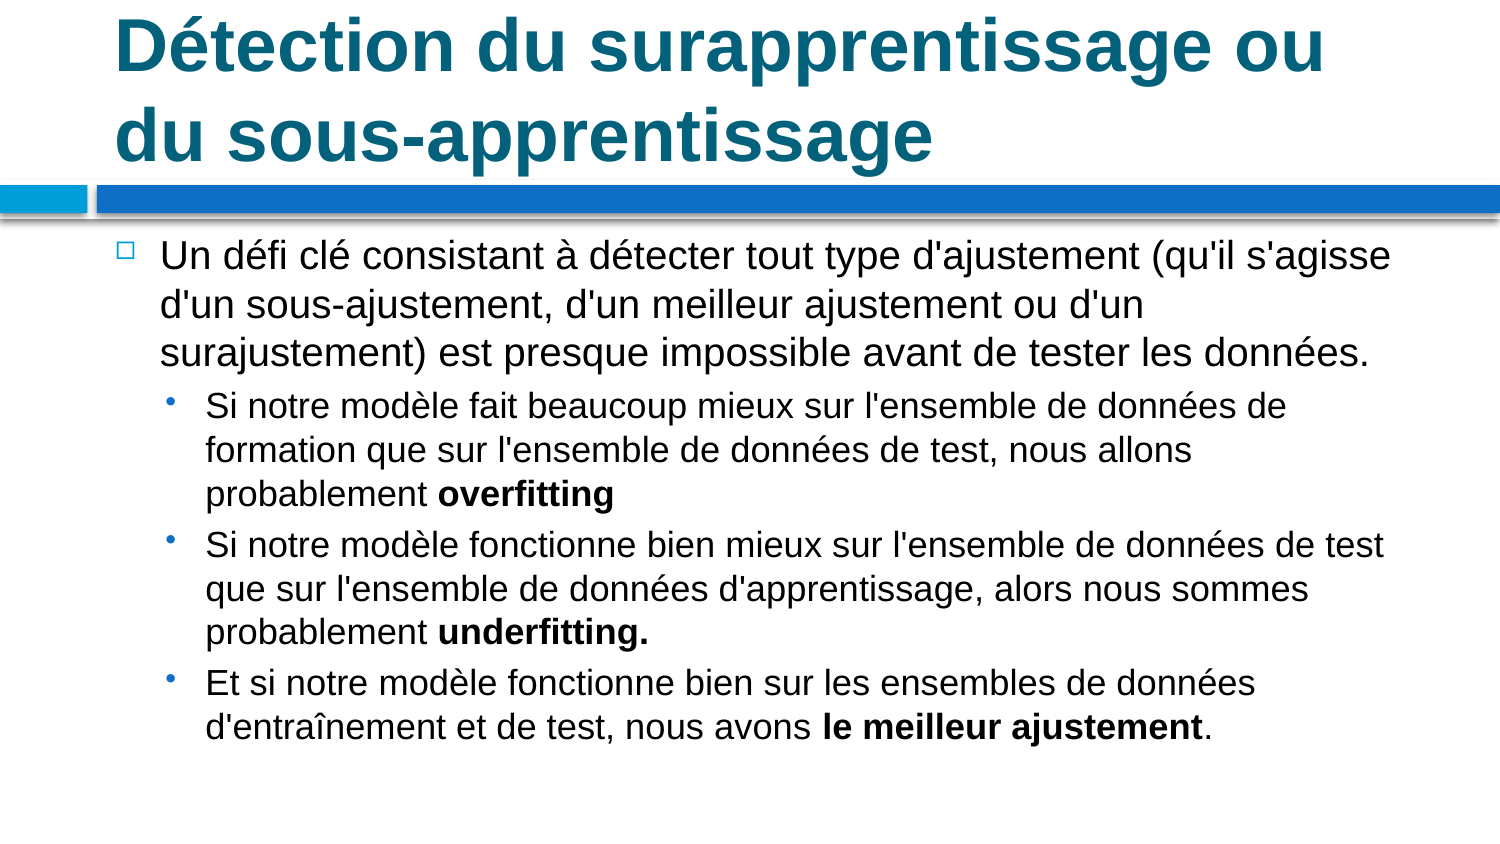

# Détection du surapprentissage ou du sous-apprentissage
Un défi clé consistant à détecter tout type d'ajustement (qu'il s'agisse d'un sous-ajustement, d'un meilleur ajustement ou d'un surajustement) est presque impossible avant de tester les données.
Si notre modèle fait beaucoup mieux sur l'ensemble de données de formation que sur l'ensemble de données de test, nous allons probablement overfitting
Si notre modèle fonctionne bien mieux sur l'ensemble de données de test que sur l'ensemble de données d'apprentissage, alors nous sommes probablement underfitting.
Et si notre modèle fonctionne bien sur les ensembles de données d'entraînement et de test, nous avons le meilleur ajustement.